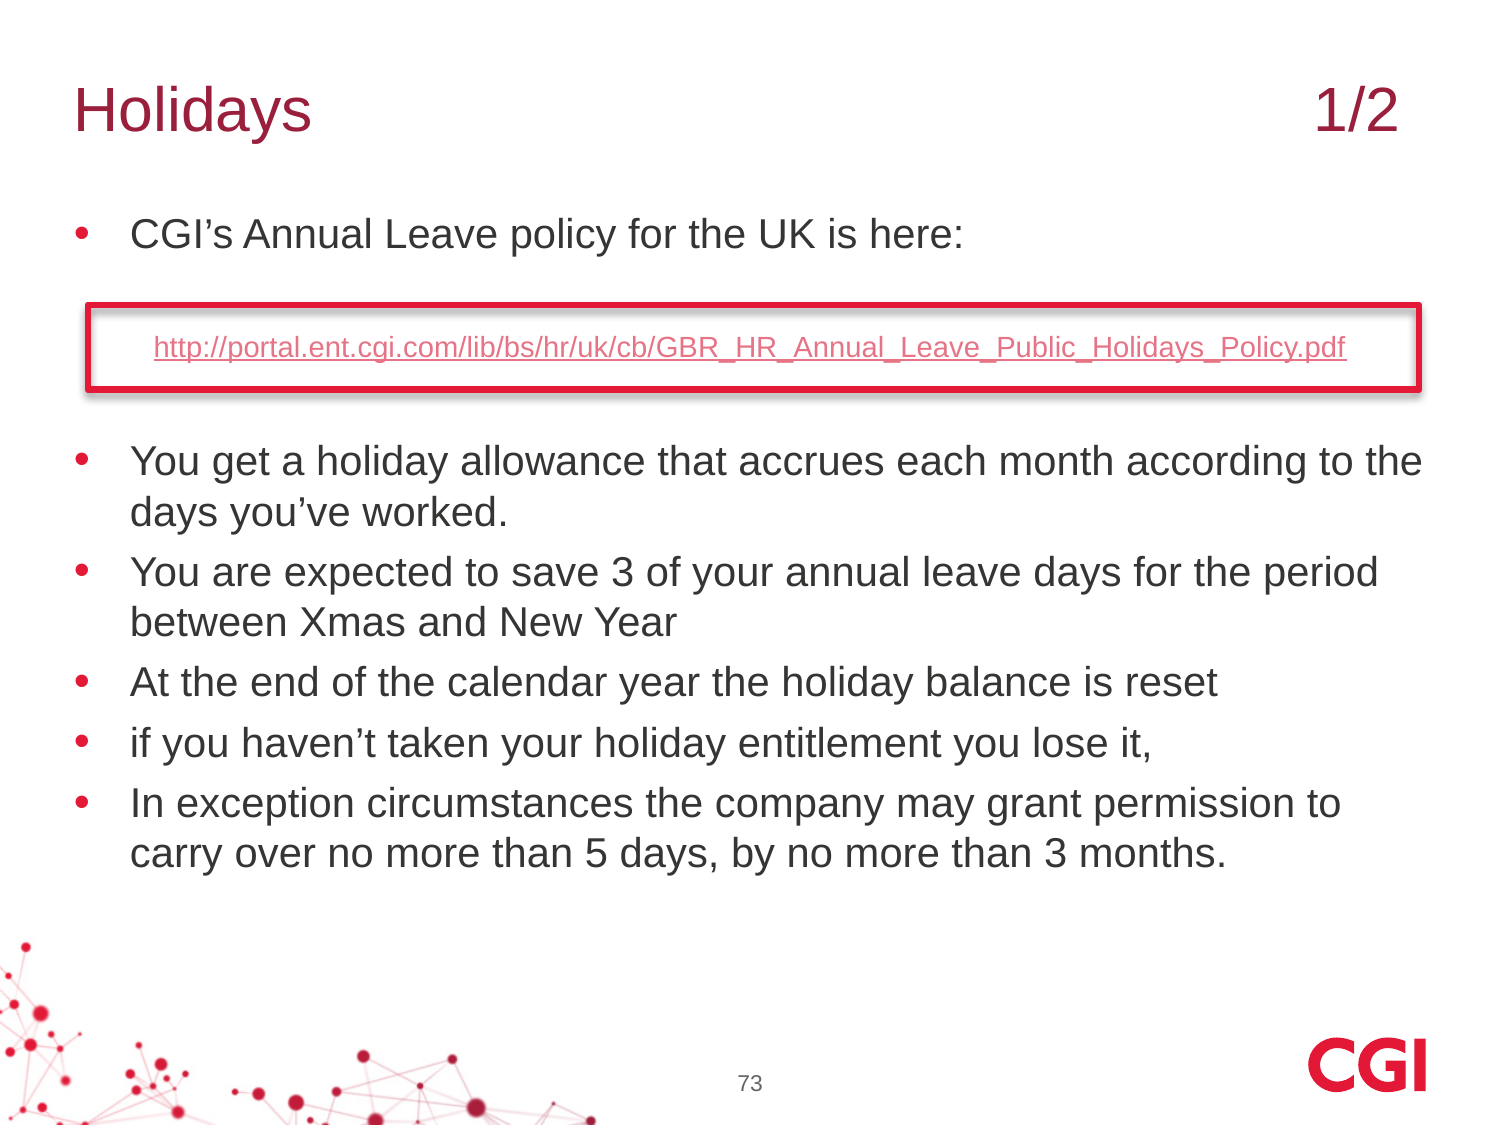

# Holidays                                                          1/2
CGI’s Annual Leave policy for the UK is here:

http://portal.ent.cgi.com/lib/bs/hr/uk/cb/GBR_HR_Annual_Leave_Public_Holidays_Policy.pdf

You get a holiday allowance that accrues each month according to the days you’ve worked.
You are expected to save 3 of your annual leave days for the period between Xmas and New Year
At the end of the calendar year the holiday balance is reset
if you haven’t taken your holiday entitlement you lose it,
In exception circumstances the company may grant permission to carry over no more than 5 days, by no more than 3 months.

73